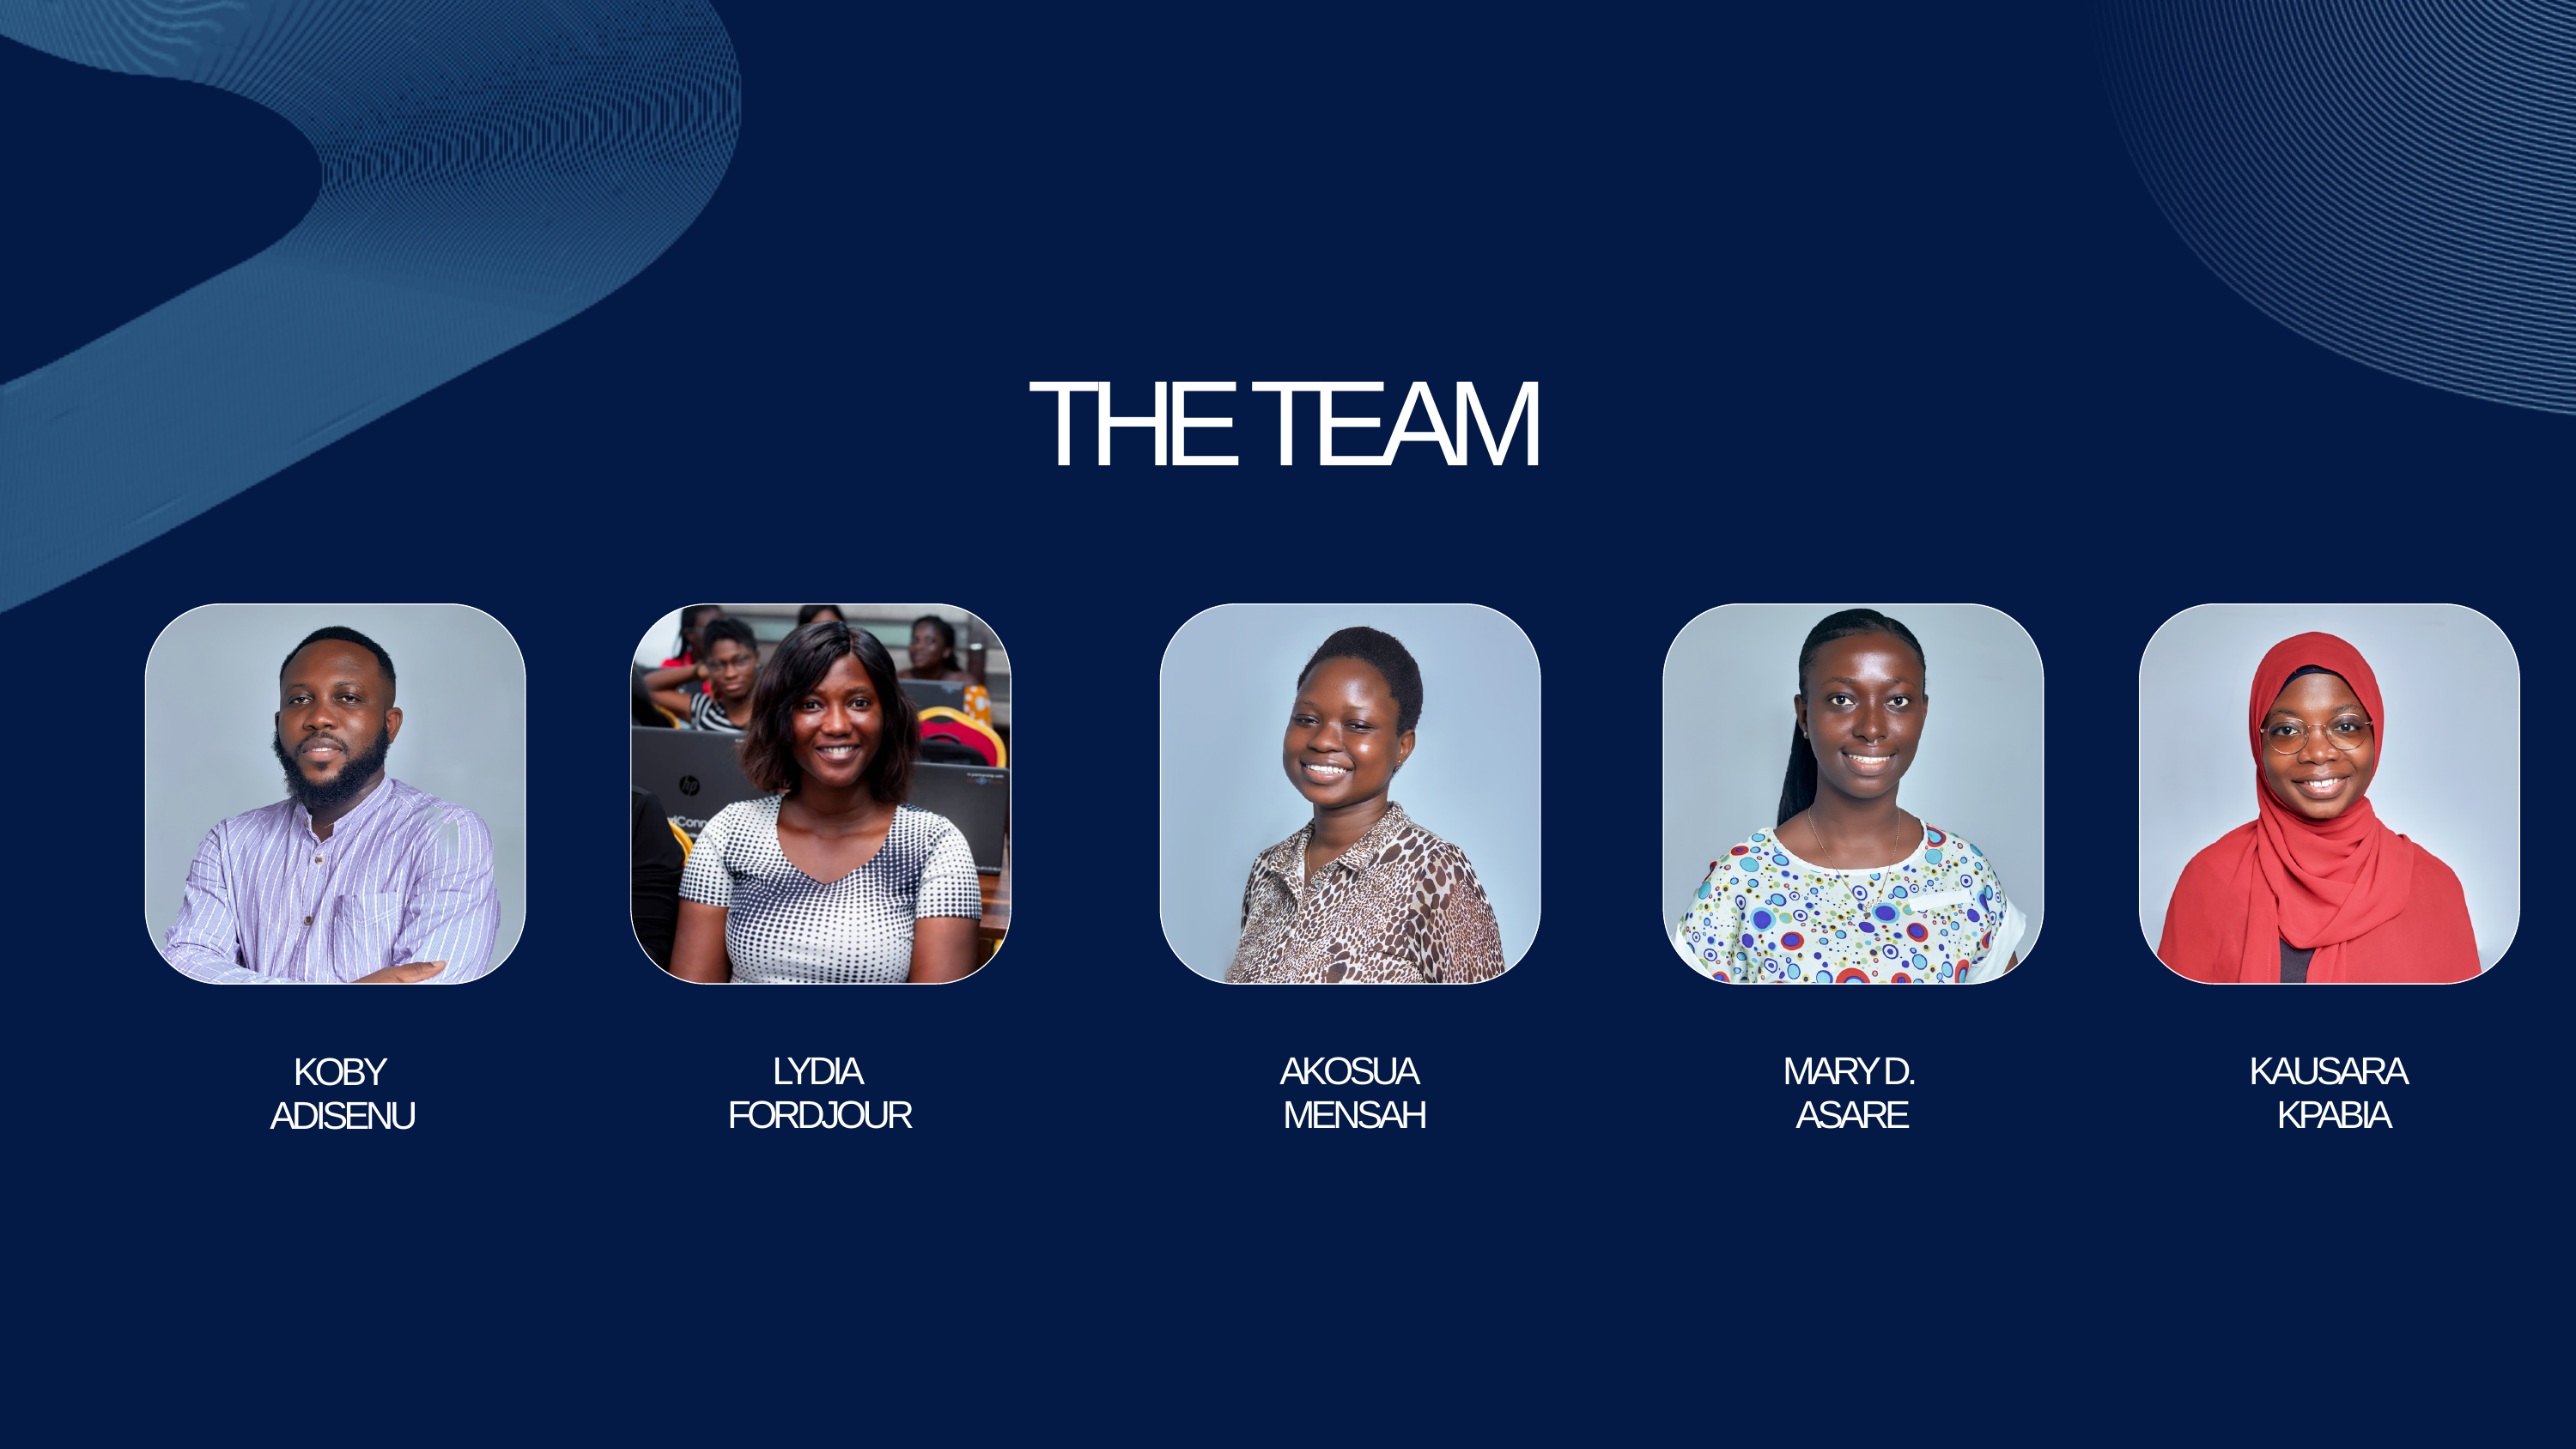

THE TEAM

LYDIA
FORDJOUR
AKOSUA
 MENSAH
MARY D.
ASARE
KAUSARA
 KPABIA
KOBY
ADISENU